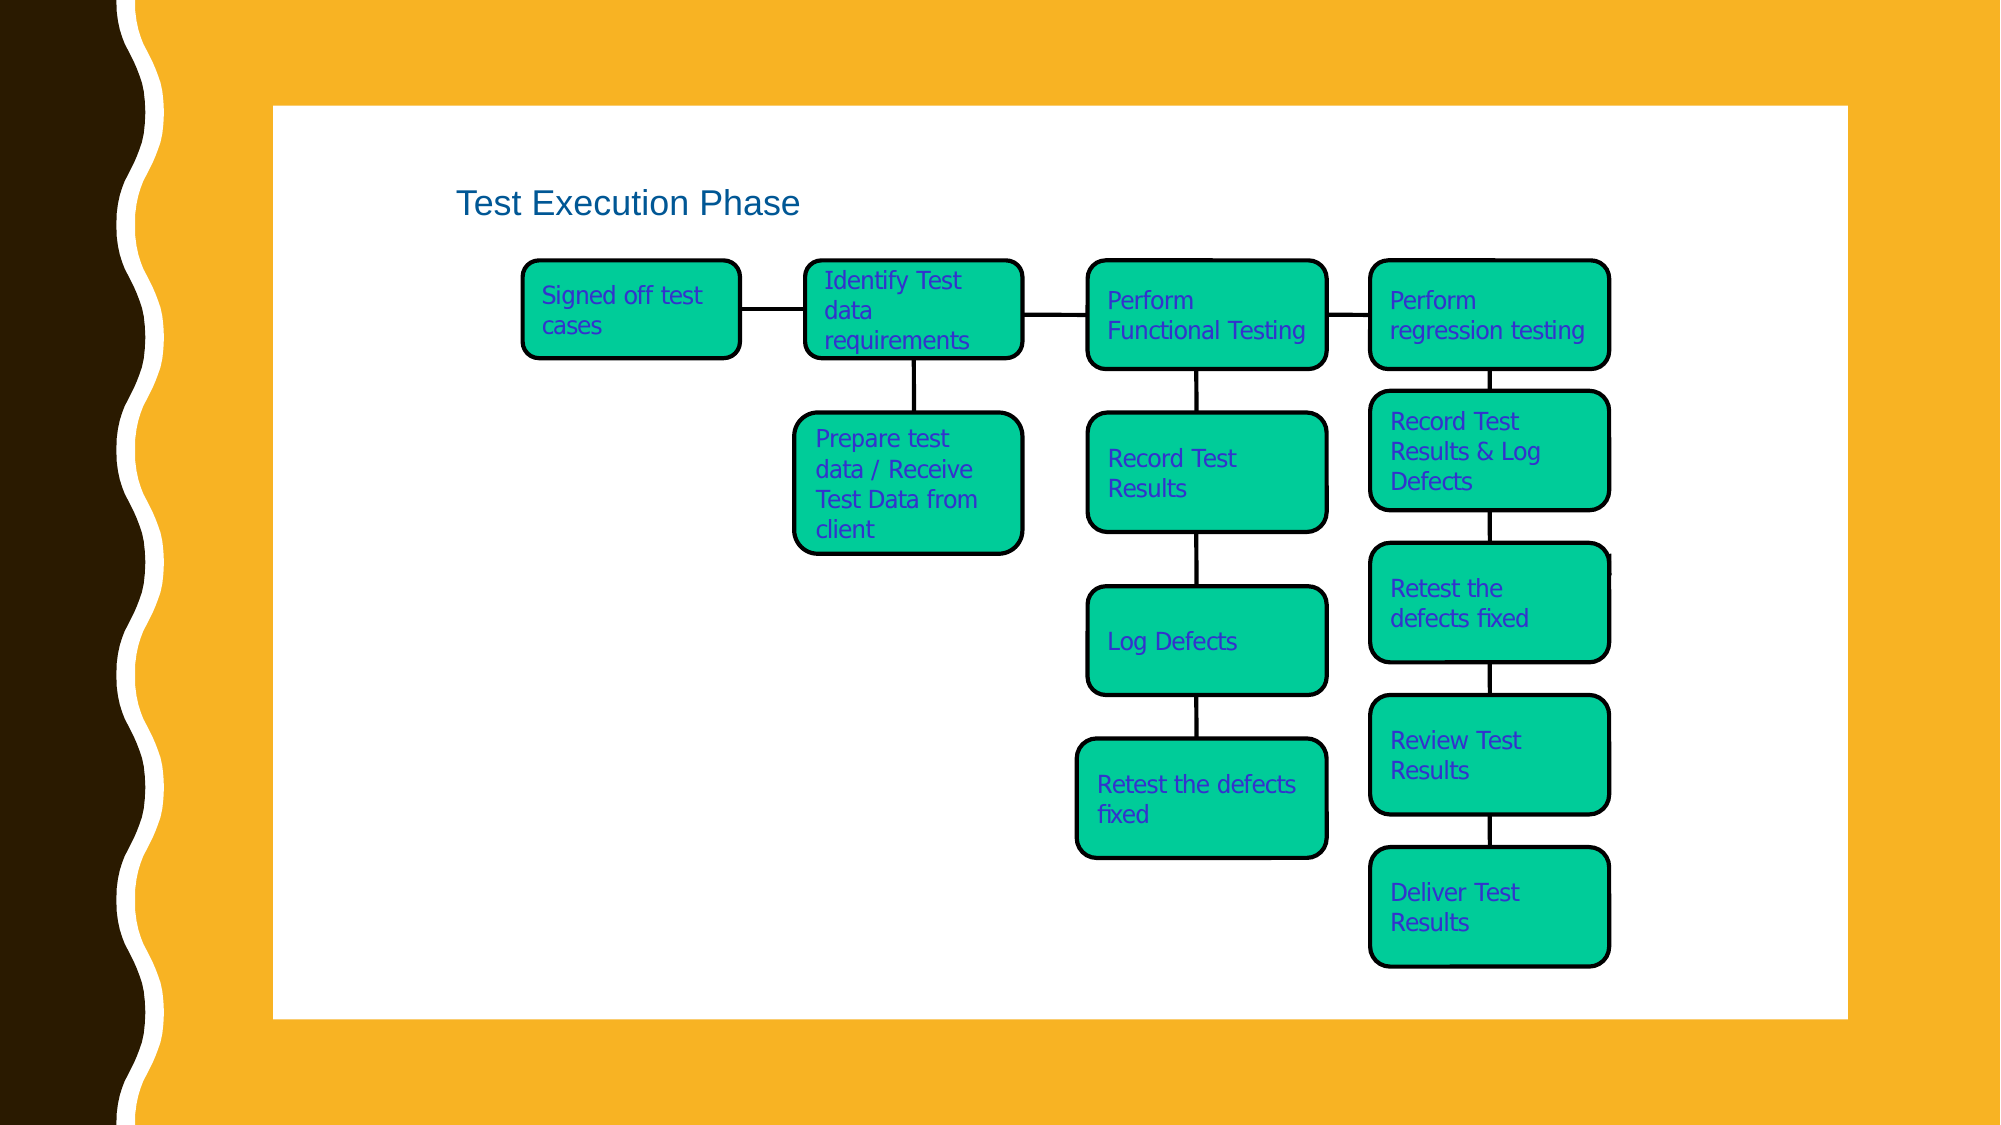

Test Execution Phase

Signed off test cases
Identify Test data requirements
Perform Functional Testing
Perform regression testing

Record Test Results & Log Defects
Prepare test data / Receive Test Data from client
Record Test Results

Retest the defects fixed

Log Defects

Review Test Results
Retest the defects fixed

Deliver Test Results